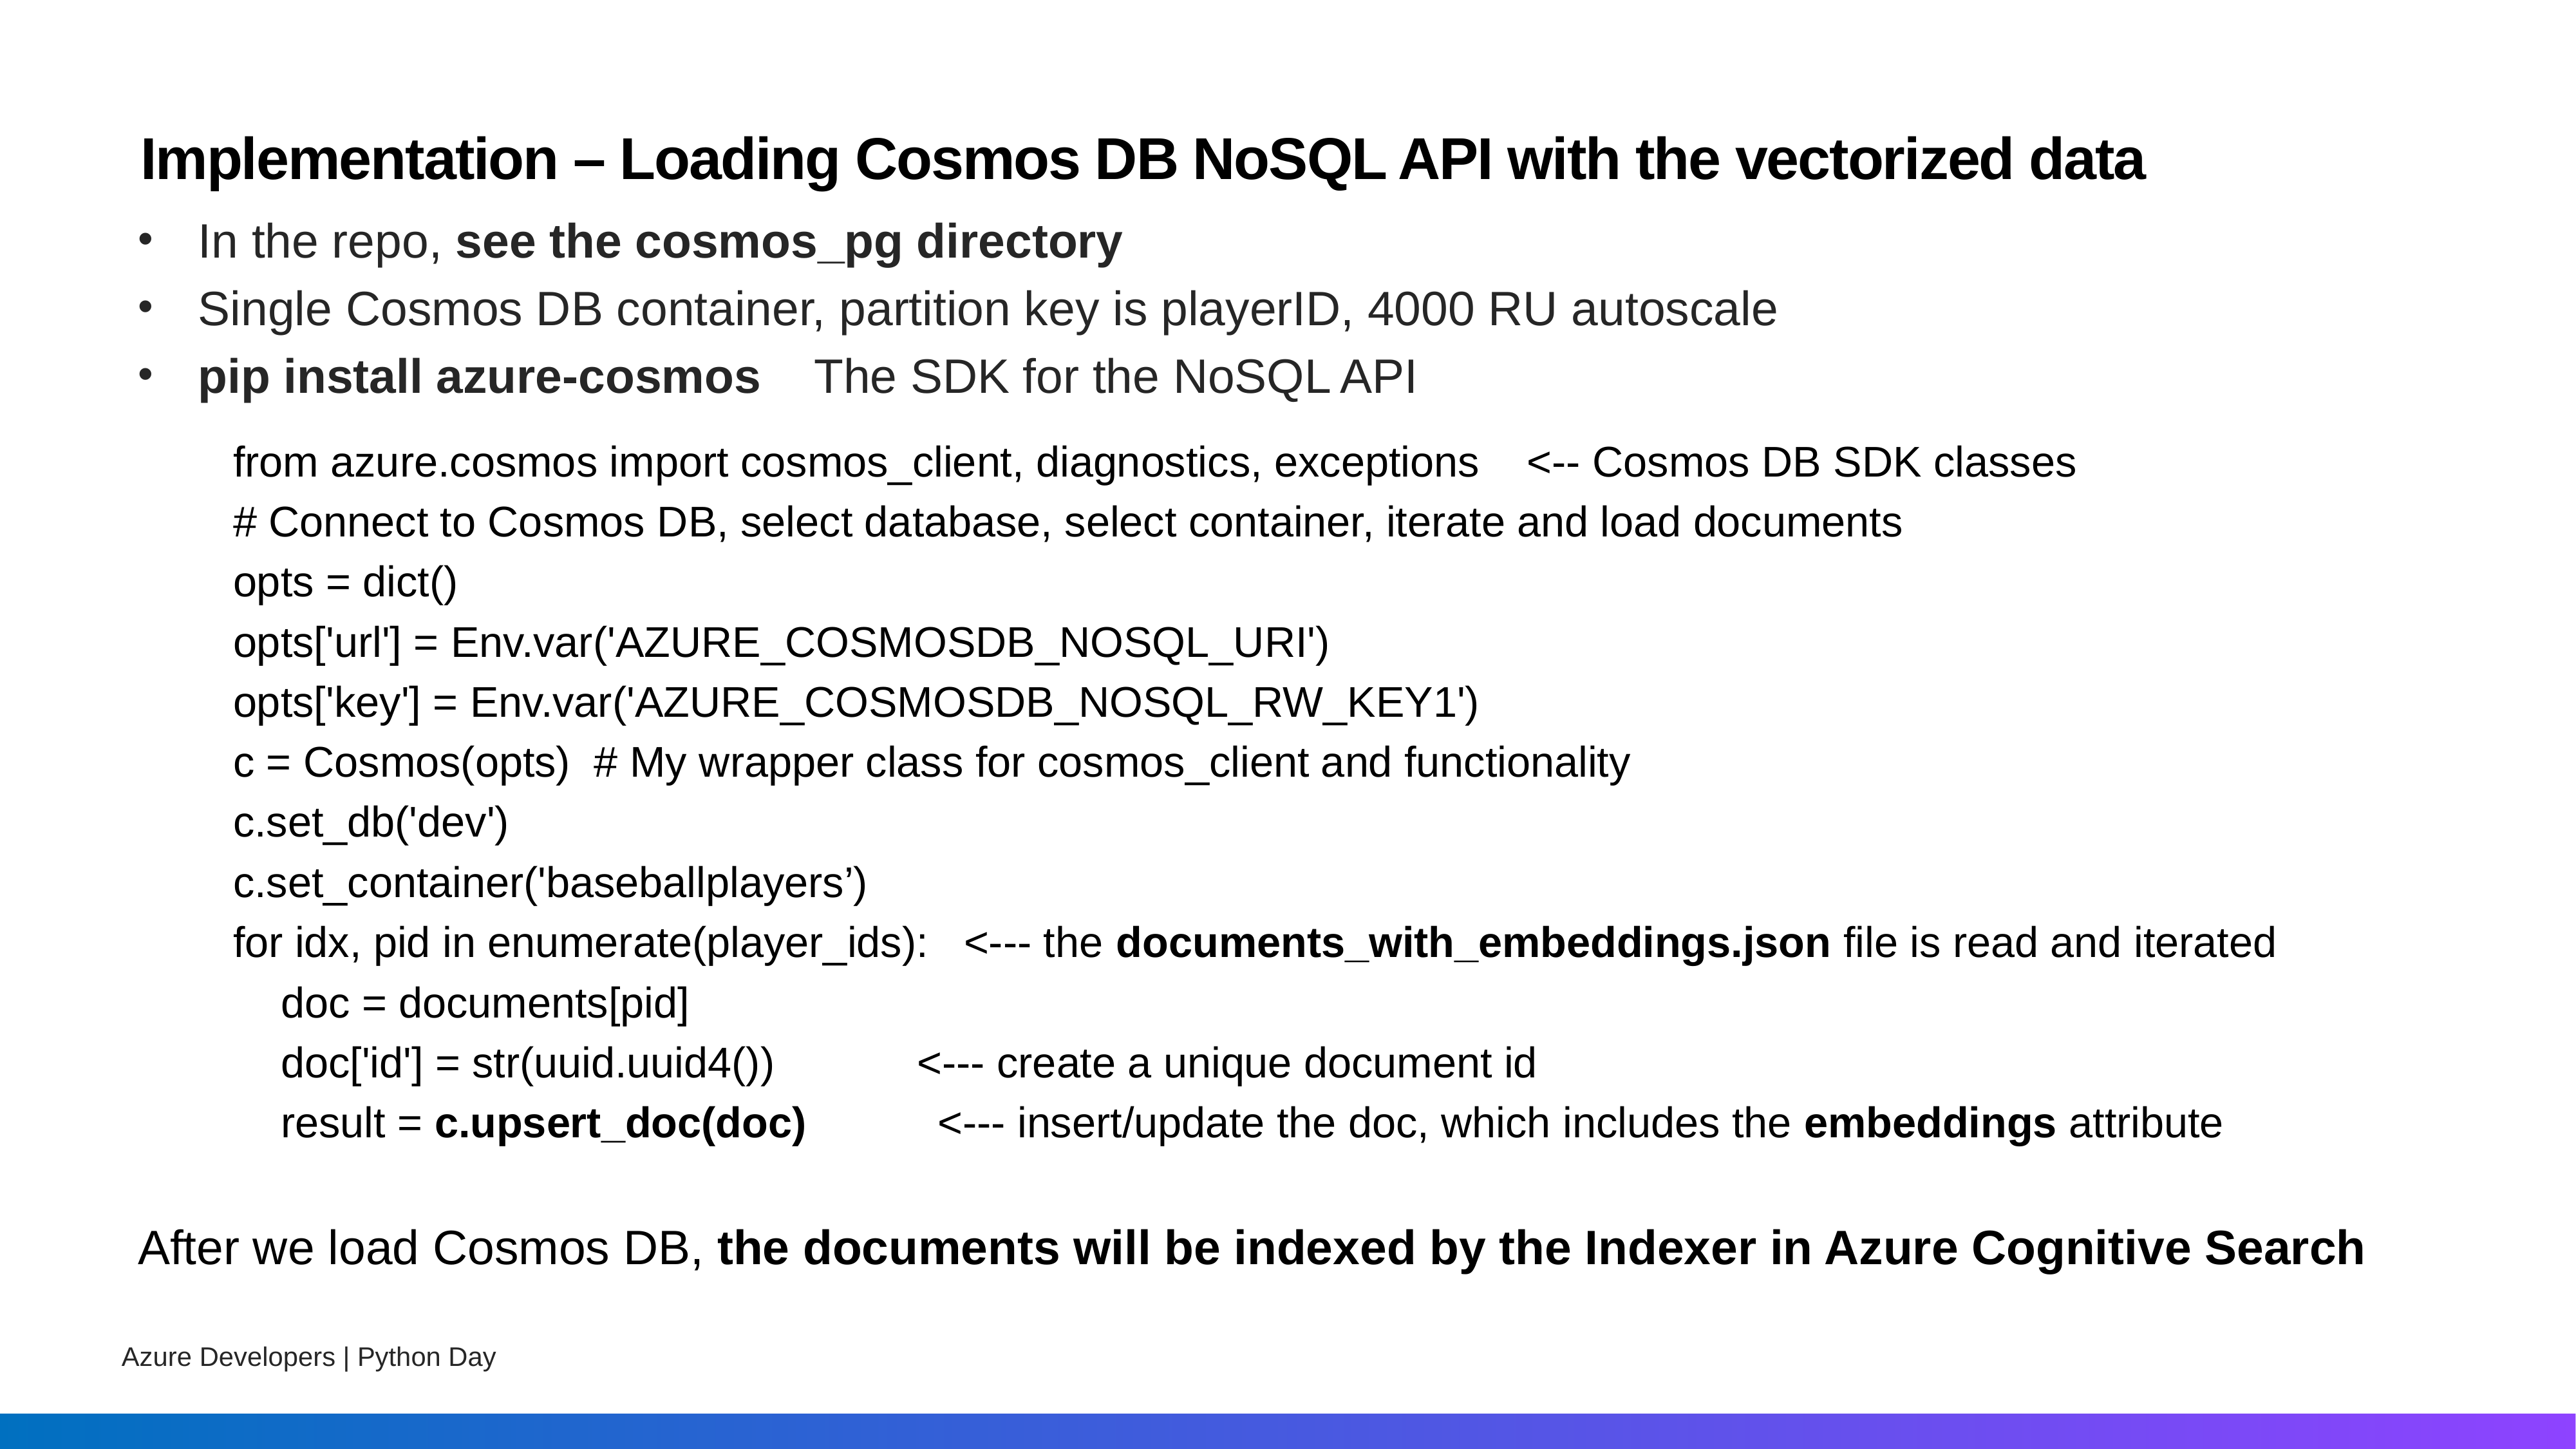

# Implementation – Loading Cosmos DB NoSQL API with the vectorized data
In the repo, see the cosmos_pg directory
Single Cosmos DB container, partition key is playerID, 4000 RU autoscale
pip install azure-cosmos    The SDK for the NoSQL API

        from azure.cosmos import cosmos_client, diagnostics, exceptions    <-- Cosmos DB SDK classes
        # Connect to Cosmos DB, select database, select container, iterate and load documents
        opts = dict()
        opts['url'] = Env.var('AZURE_COSMOSDB_NOSQL_URI')
        opts['key'] = Env.var('AZURE_COSMOSDB_NOSQL_RW_KEY1')
        c = Cosmos(opts)  # My wrapper class for cosmos_client and functionality
        c.set_db('dev')
        c.set_container('baseballplayers’)
        for idx, pid in enumerate(player_ids):   <--- the documents_with_embeddings.json file is read and iterated
            doc = documents[pid]
            doc['id'] = str(uuid.uuid4())            <--- create a unique document id
            result = c.upsert_doc(doc)           <--- insert/update the doc, which includes the embeddings attribute

After we load Cosmos DB, the documents will be indexed by the Indexer in Azure Cognitive Search